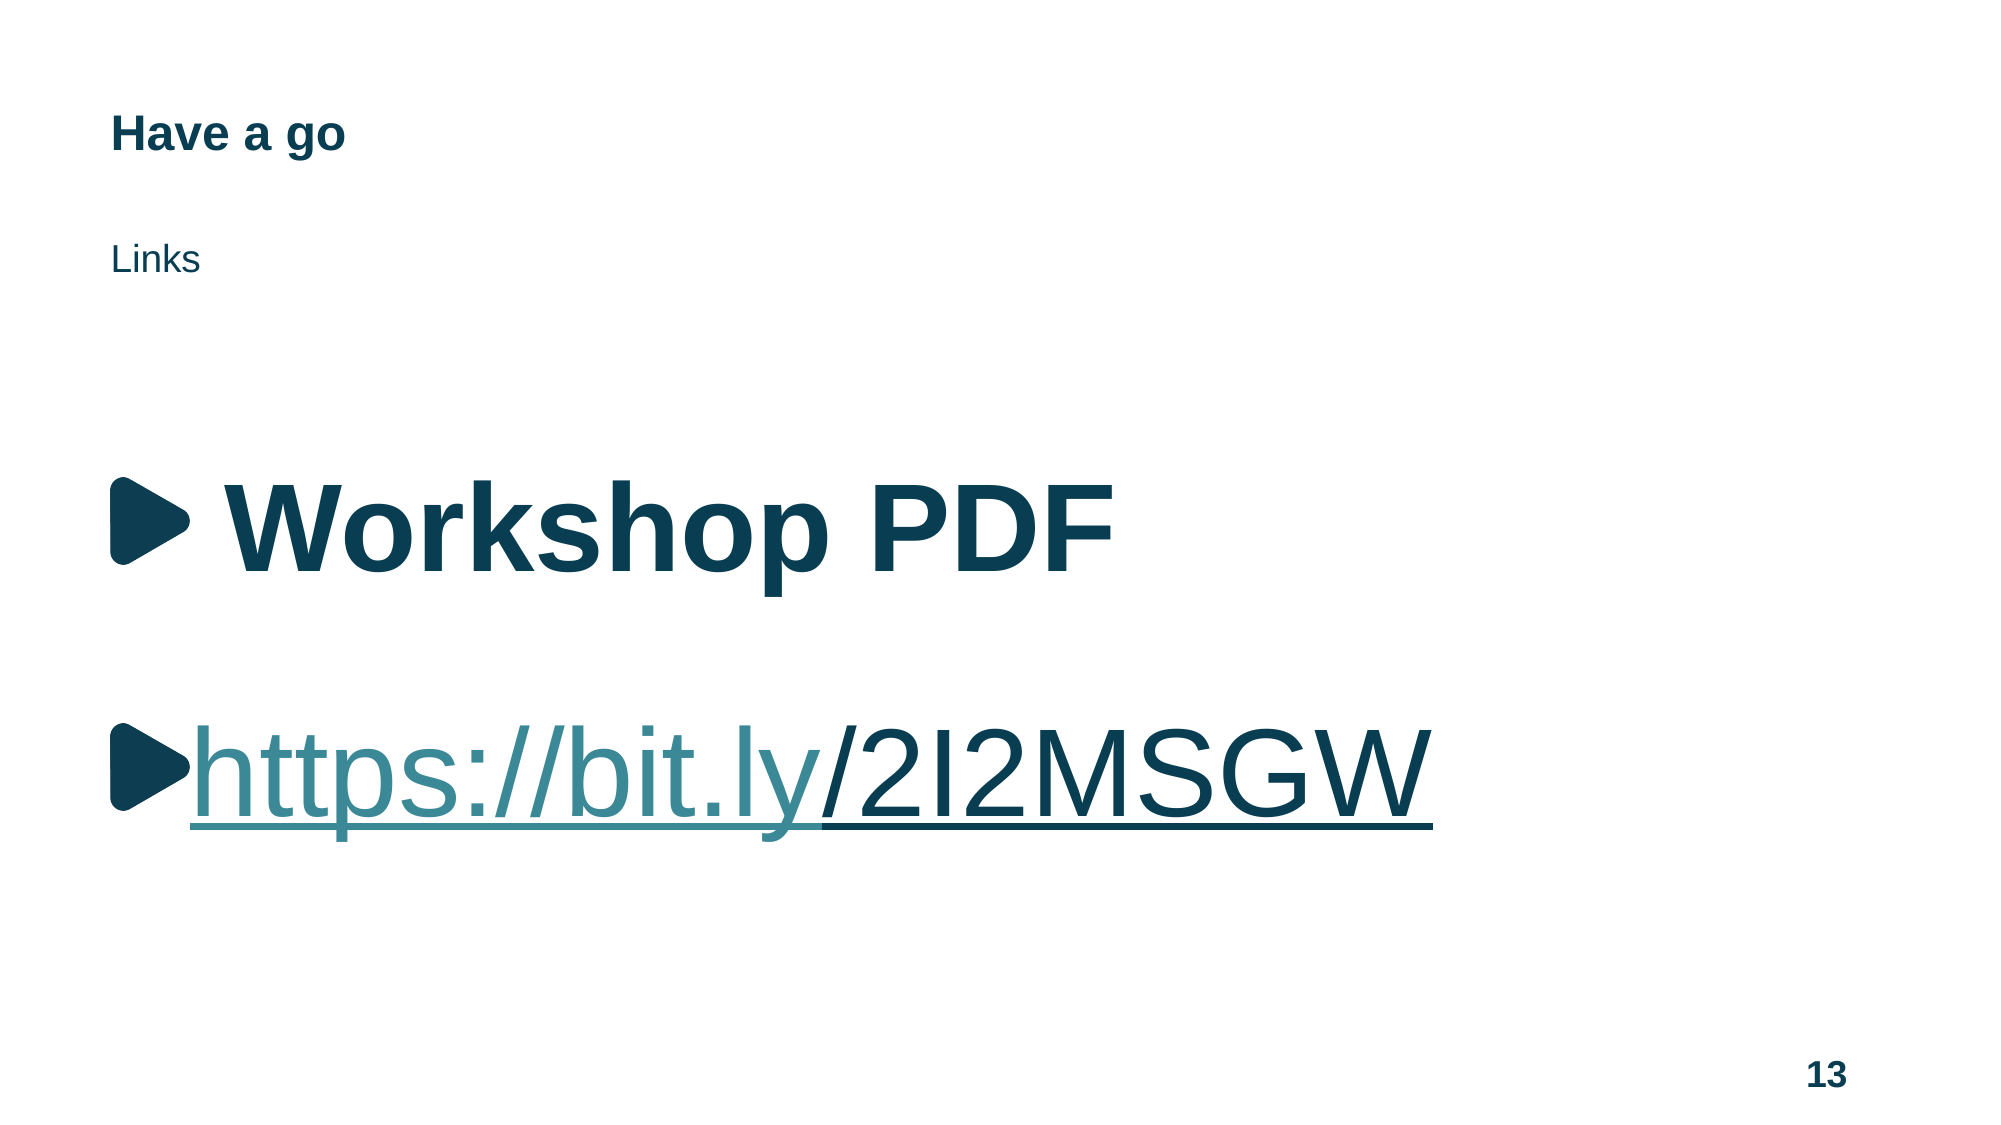

# Have a go
Links
 Workshop PDF
https://bit.ly/2I2MSGW
13